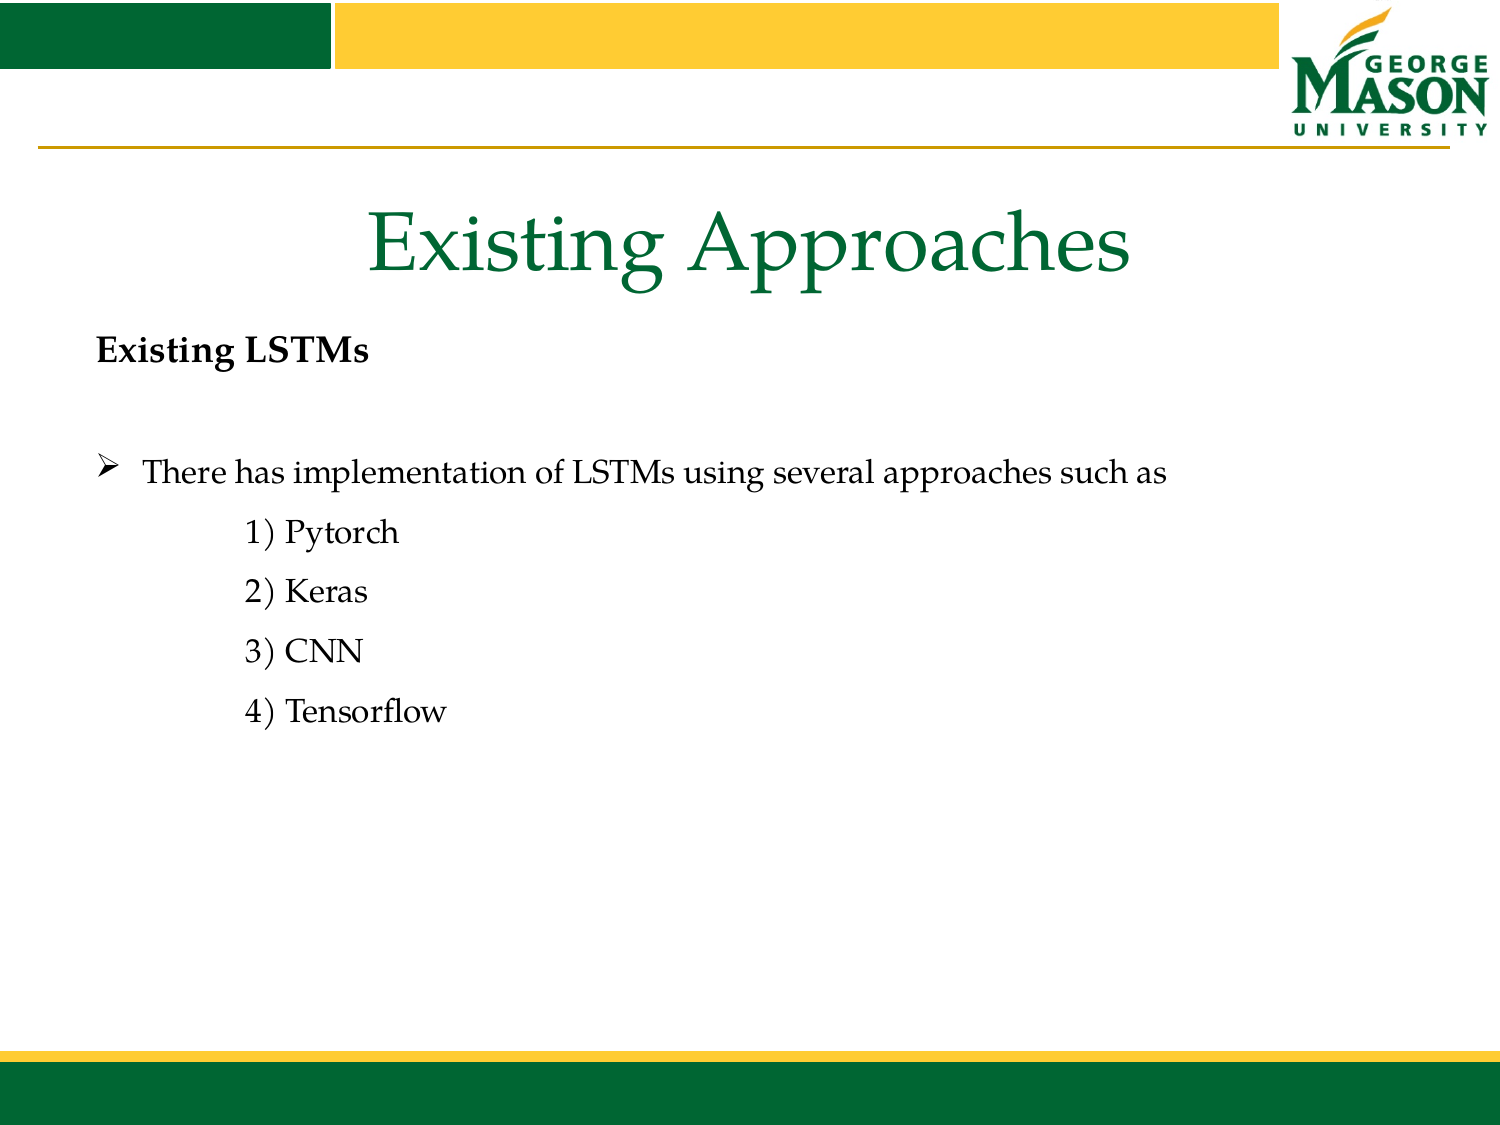

# Existing Approaches
Existing LSTMs

There has implementation of LSTMs using several approaches such as
	1) Pytorch
	2) Keras
	3) CNN
	4) Tensorflow